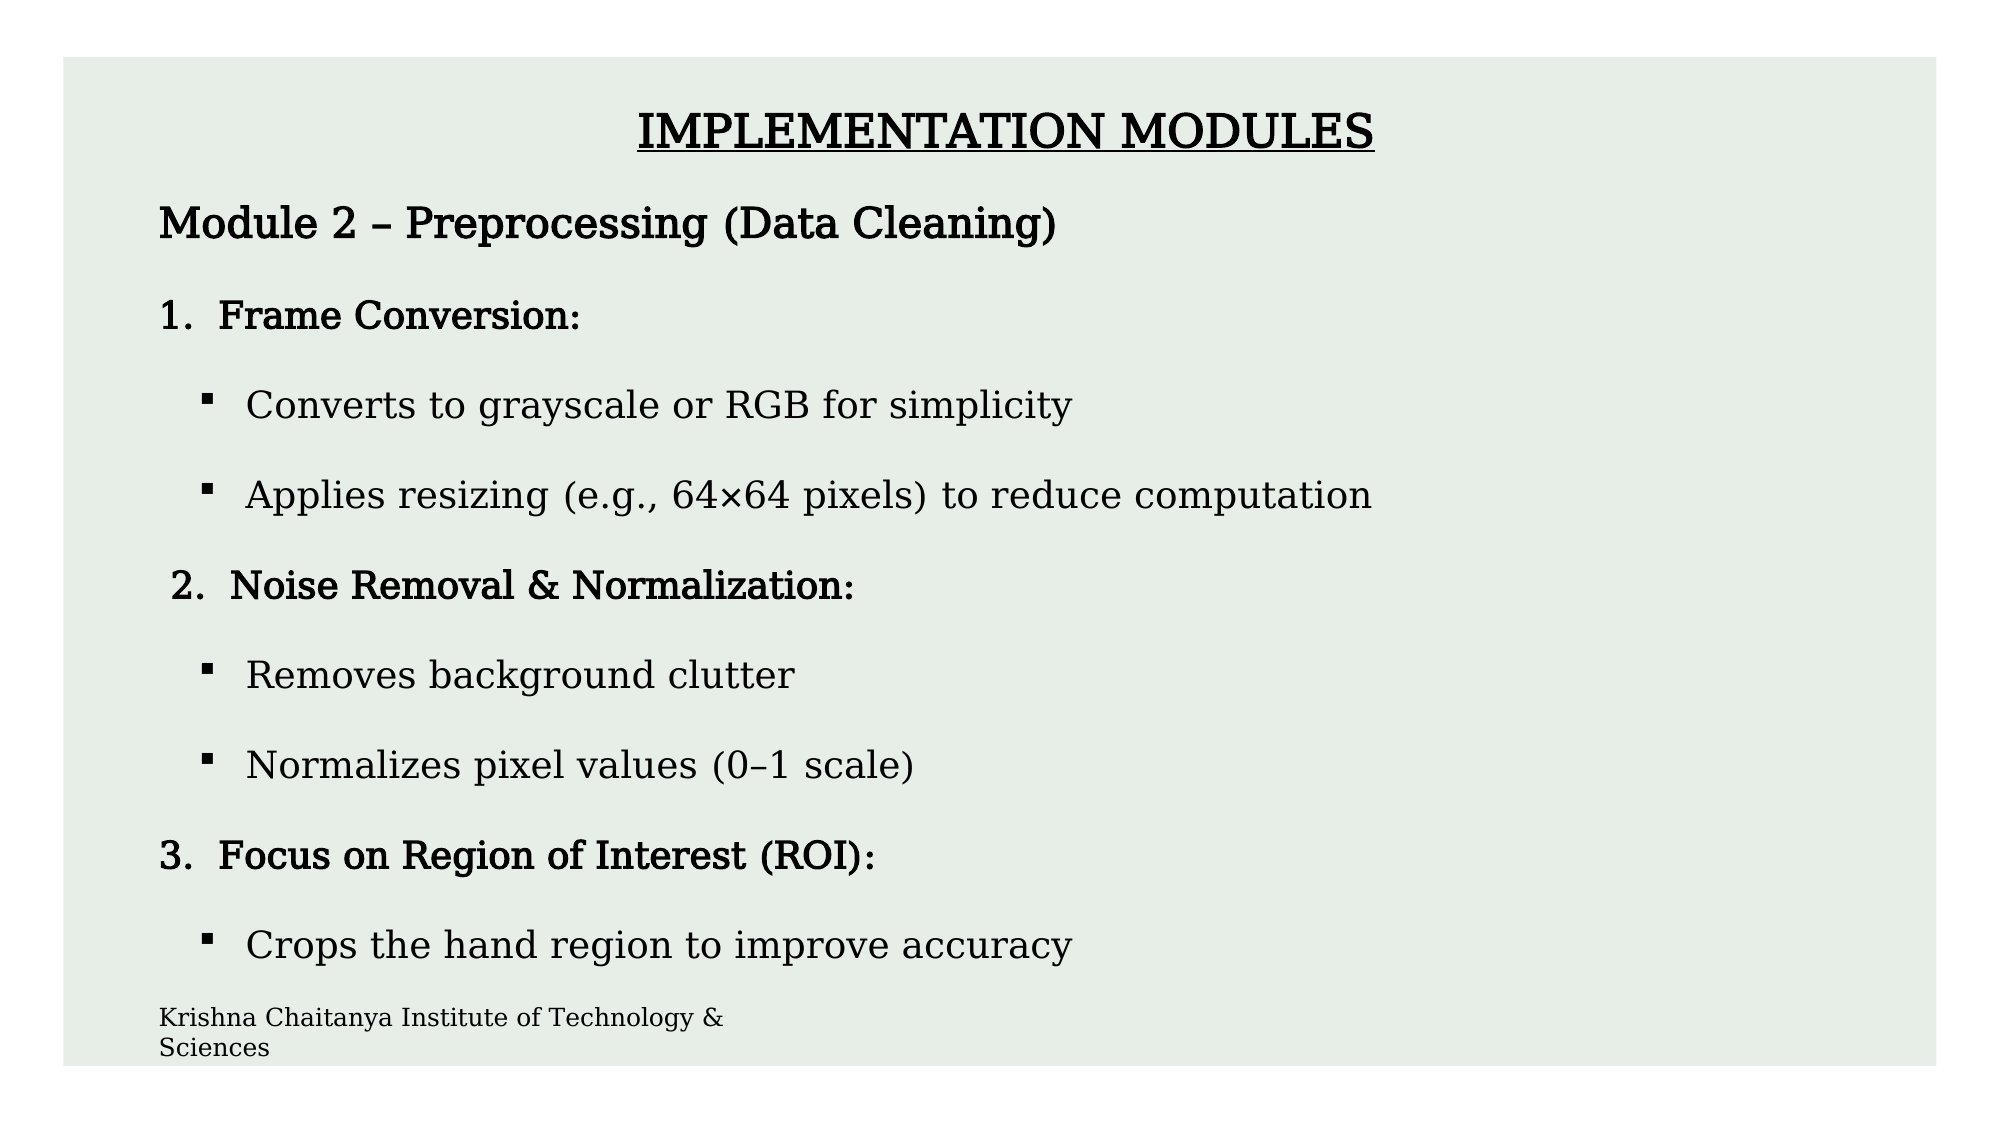

IMPLEMENTATION MODULES
Module 2 – Preprocessing (Data Cleaning)
1.  Frame Conversion:
Converts to grayscale or RGB for simplicity
Applies resizing (e.g., 64×64 pixels) to reduce computation
 2.  Noise Removal & Normalization:
Removes background clutter
Normalizes pixel values (0–1 scale)
3.  Focus on Region of Interest (ROI):
Crops the hand region to improve accuracy

Krishna Chaitanya Institute of Technology & Sciences